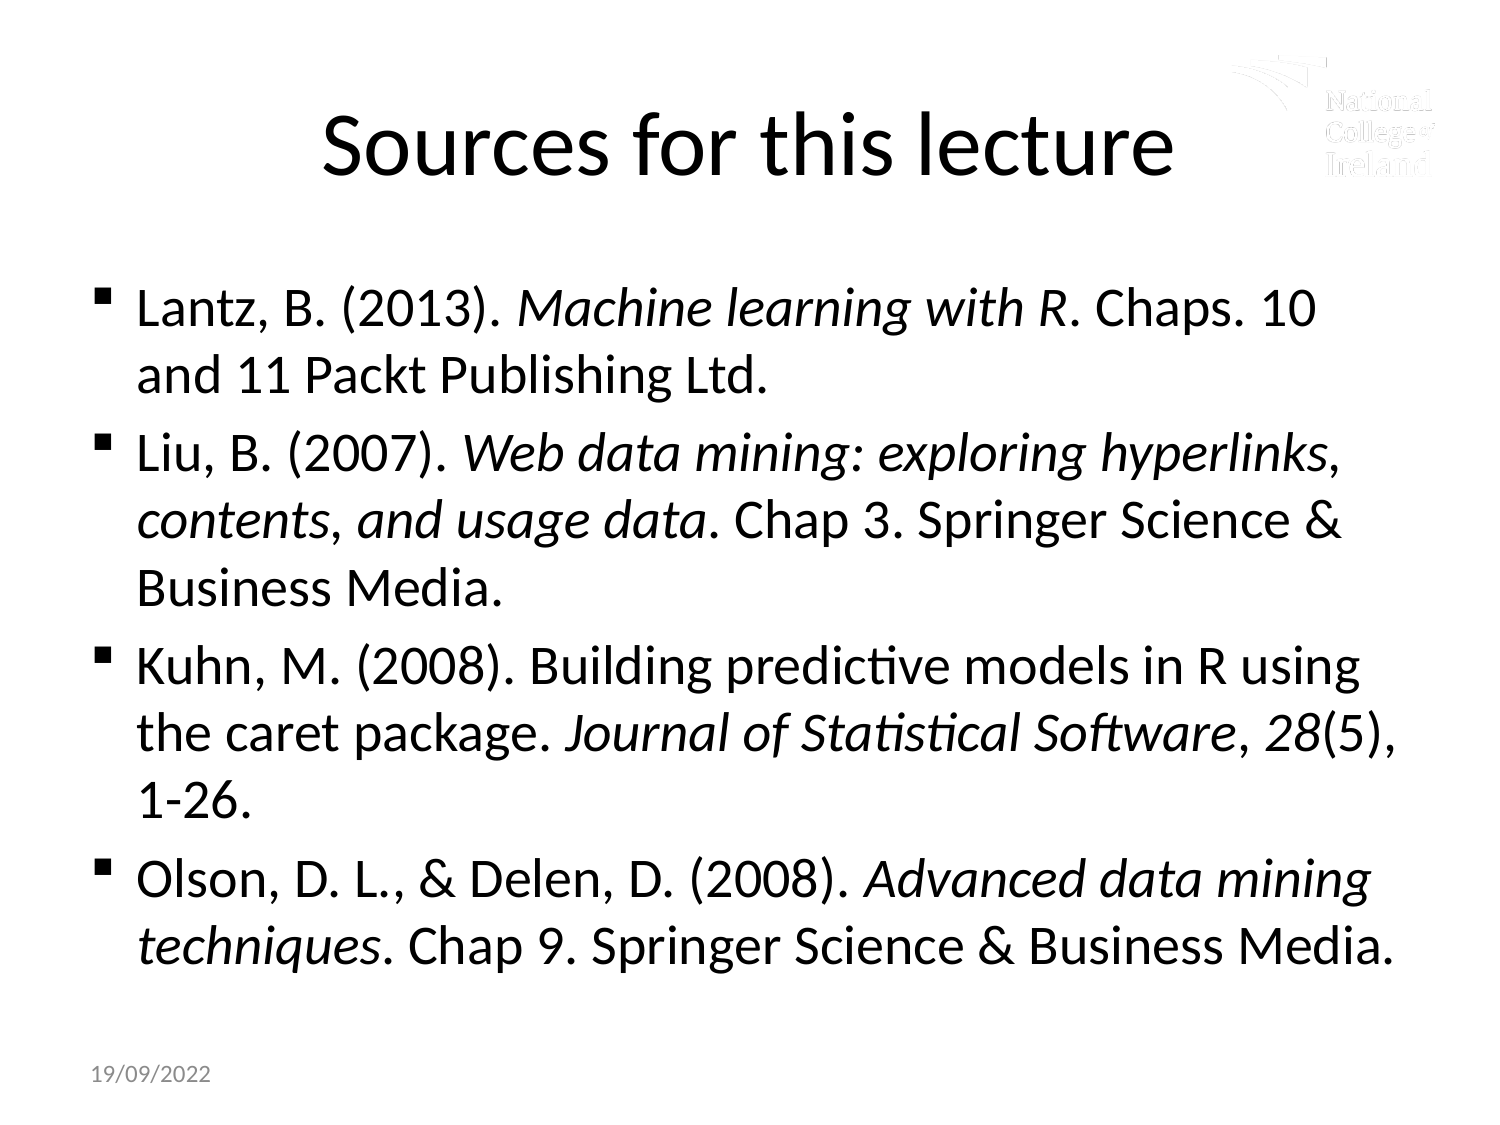

# Sources for this lecture
Lantz, B. (2013). Machine learning with R. Chaps. 10 and 11 Packt Publishing Ltd.
Liu, B. (2007). Web data mining: exploring hyperlinks, contents, and usage data. Chap 3. Springer Science & Business Media.
Kuhn, M. (2008). Building predictive models in R using the caret package. Journal of Statistical Software, 28(5), 1-26.
Olson, D. L., & Delen, D. (2008). Advanced data mining techniques. Chap 9. Springer Science & Business Media.

19/09/2022